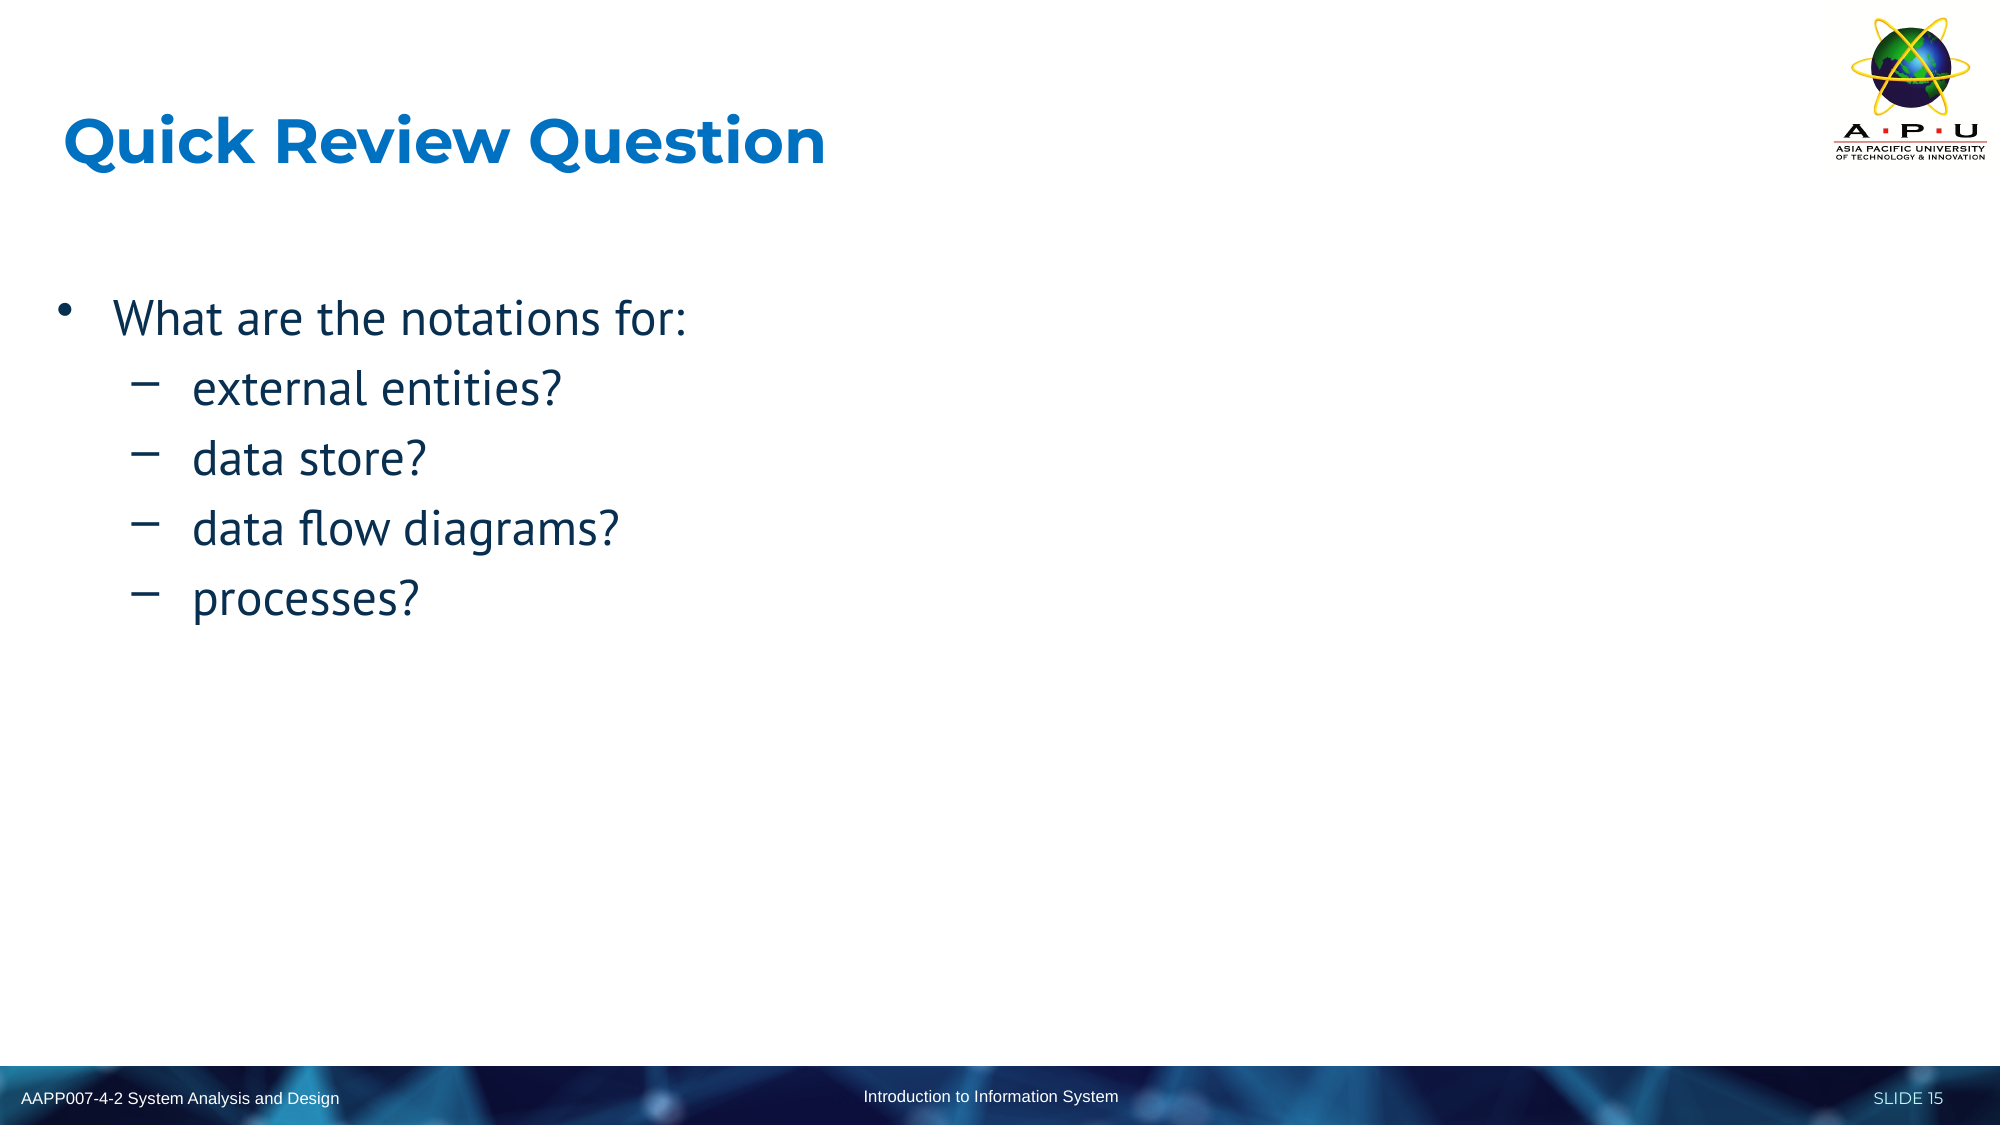

# Quick Review Question
What are the notations for:
 external entities?
 data store?
 data flow diagrams?
 processes?